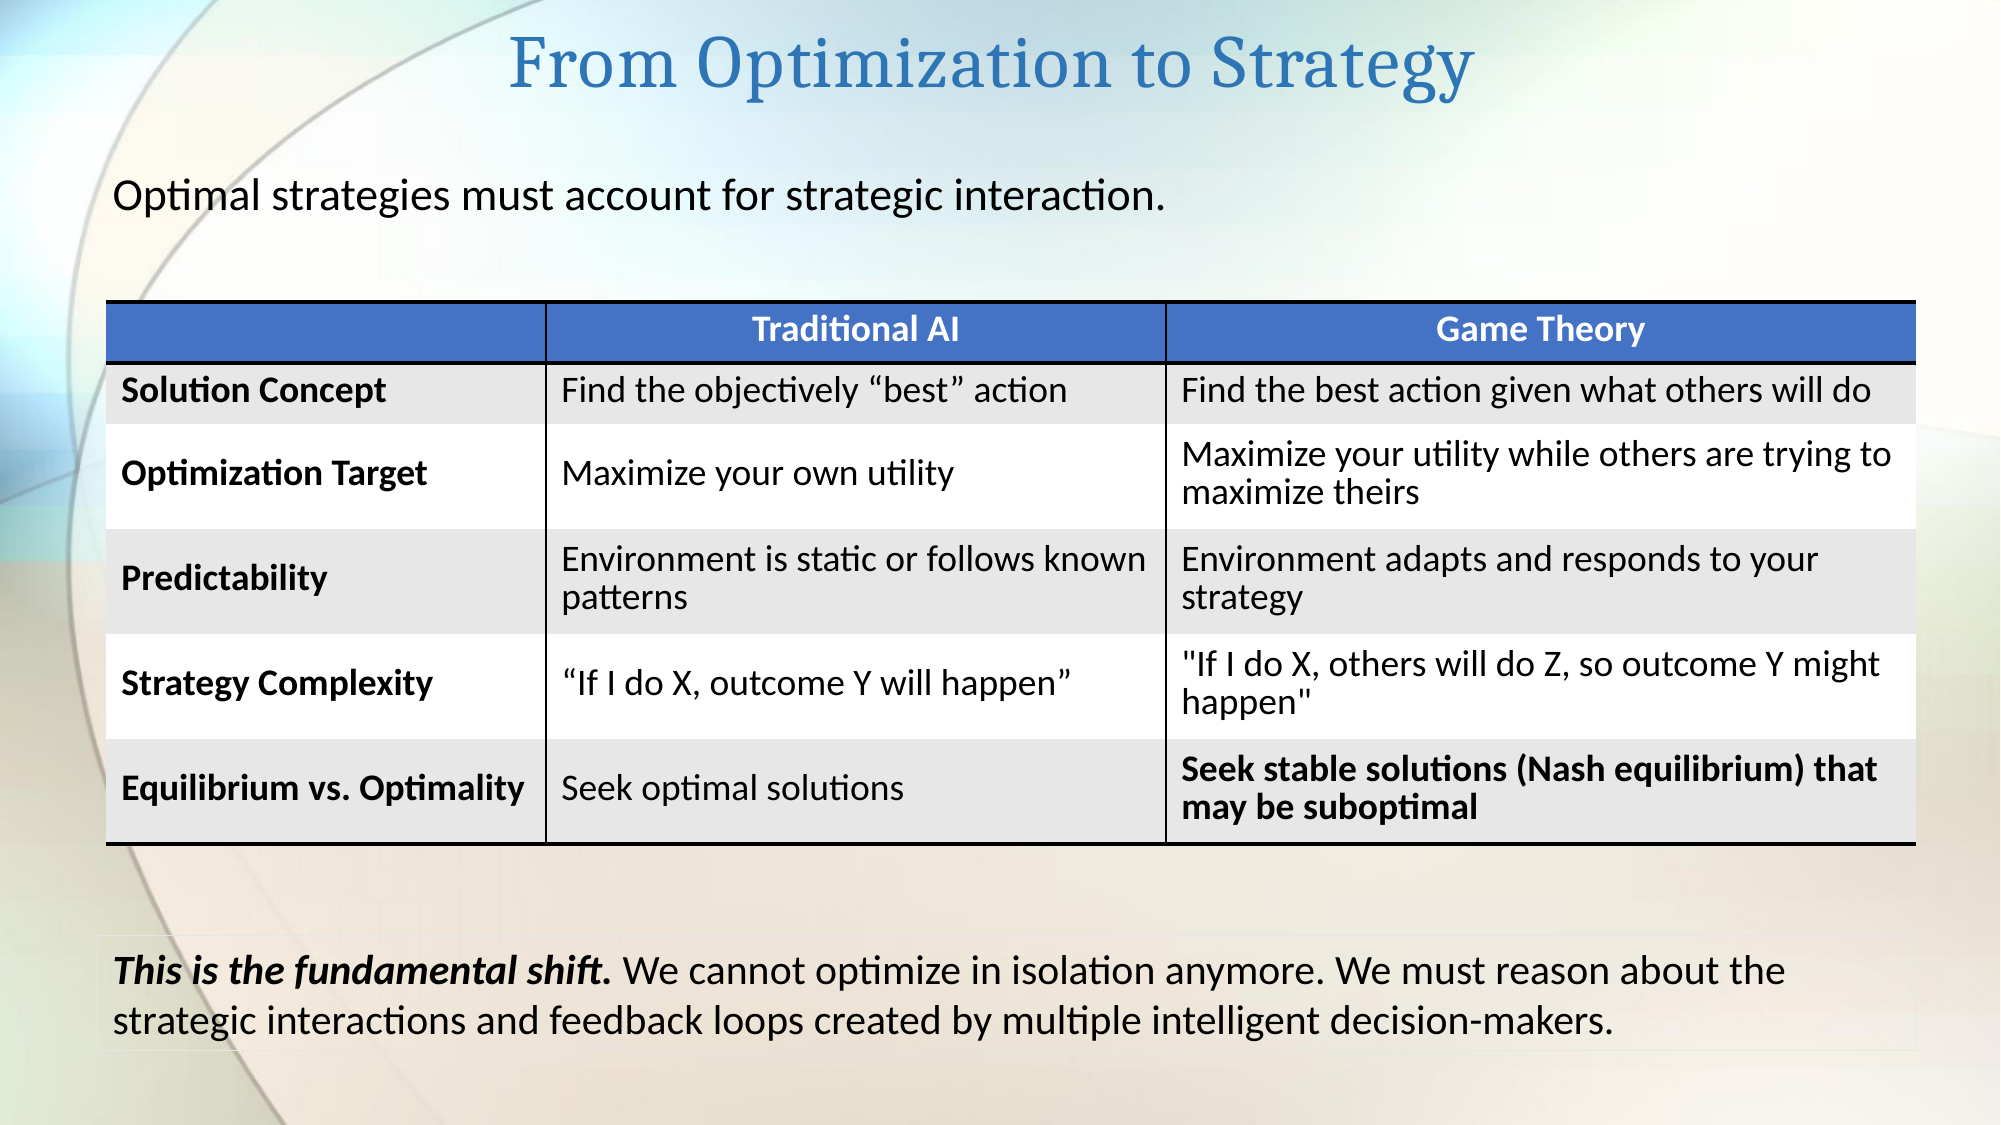

From Optimization to Strategy

Optimal strategies must account for strategic interaction.
|  | Traditional AI | Game Theory |
| --- | --- | --- |
| Solution Concept | Find the objectively “best” action | Find the best action given what others will do |
| Optimization Target | Maximize your own utility | Maximize your utility while others are trying to maximize theirs |
| Predictability | Environment is static or follows known patterns | Environment adapts and responds to your strategy |
| Strategy Complexity | “If I do X, outcome Y will happen” | "If I do X, others will do Z, so outcome Y might happen" |
| Equilibrium vs. Optimality | Seek optimal solutions | Seek stable solutions (Nash equilibrium) that may be suboptimal |
This is the fundamental shift. We cannot optimize in isolation anymore. We must reason about the strategic interactions and feedback loops created by multiple intelligent decision-makers.